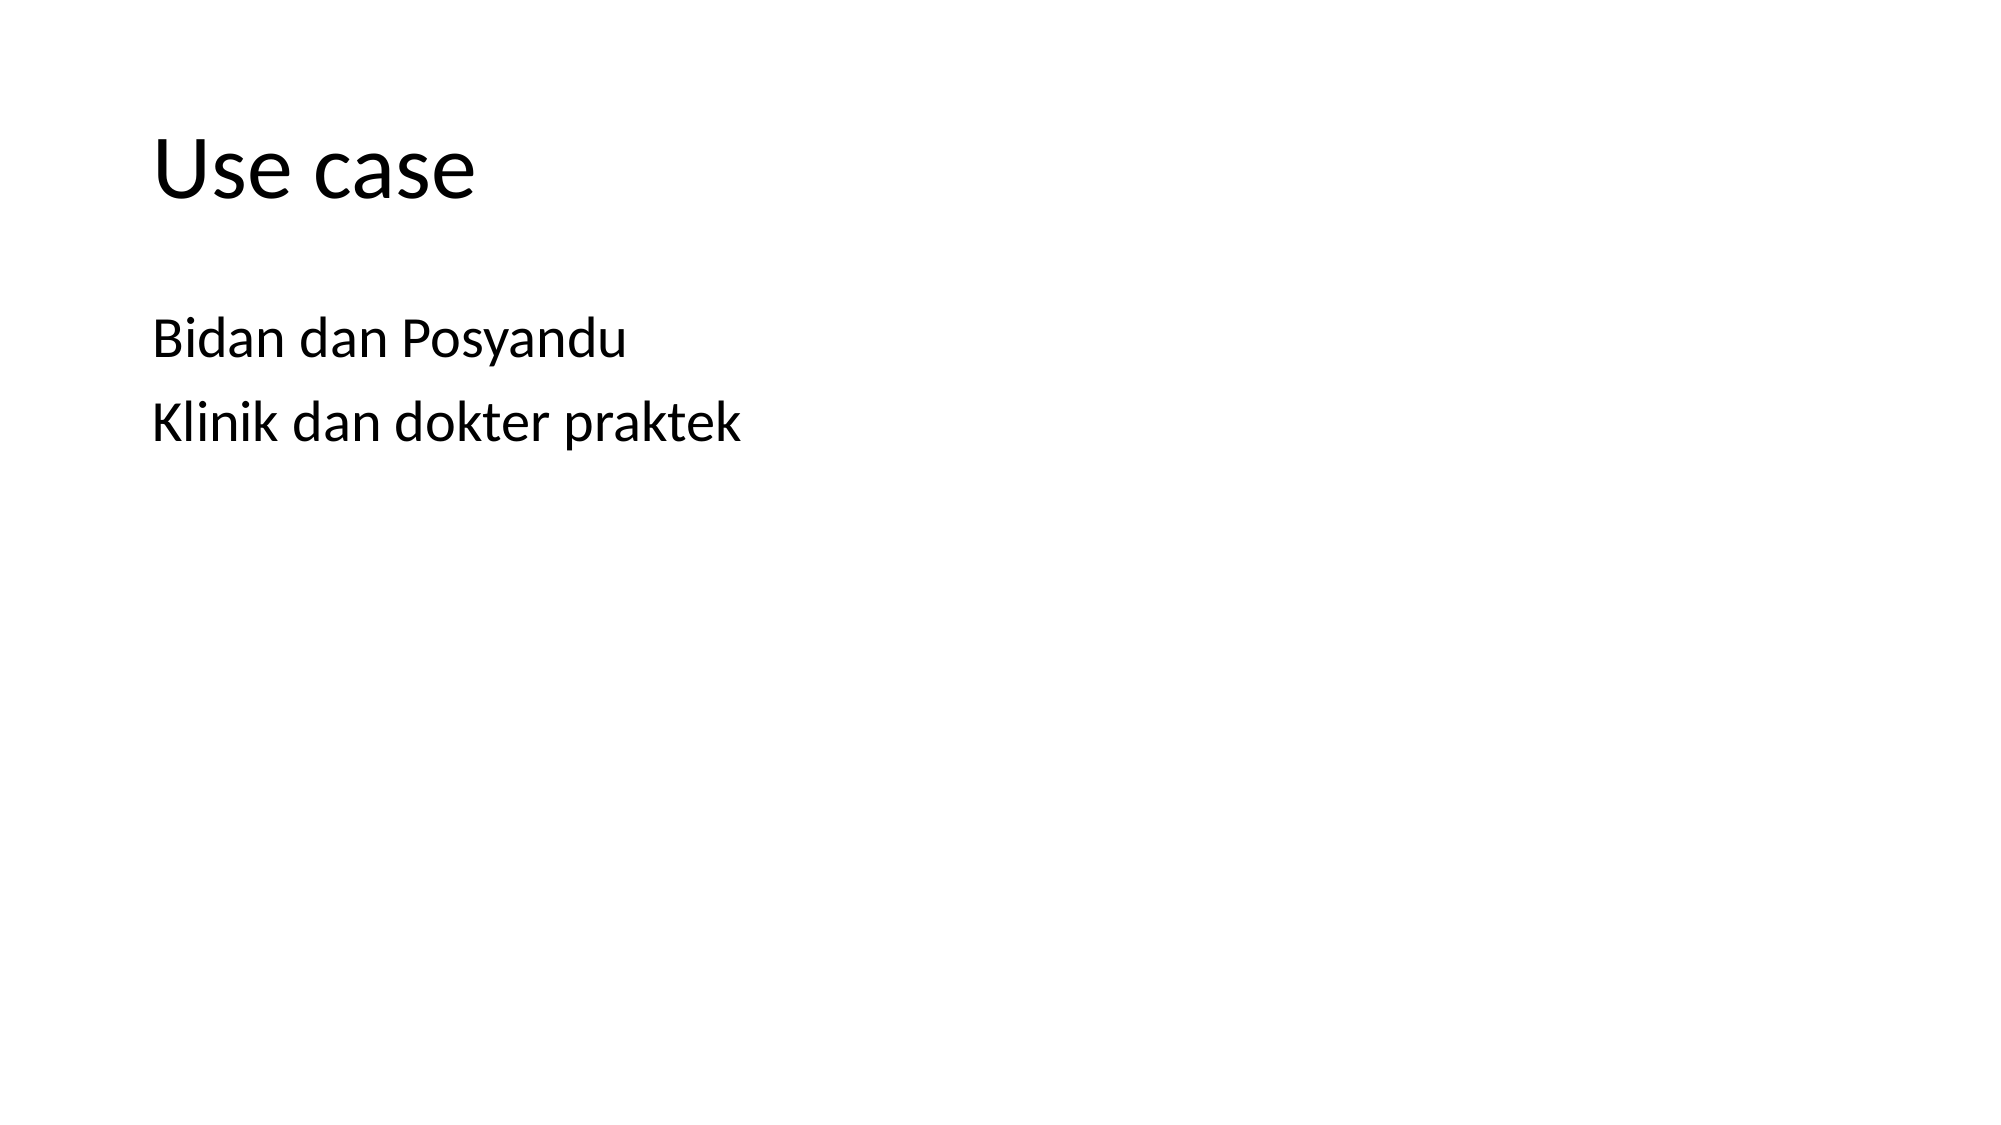

# Use case
Bidan dan Posyandu
Klinik dan dokter praktek